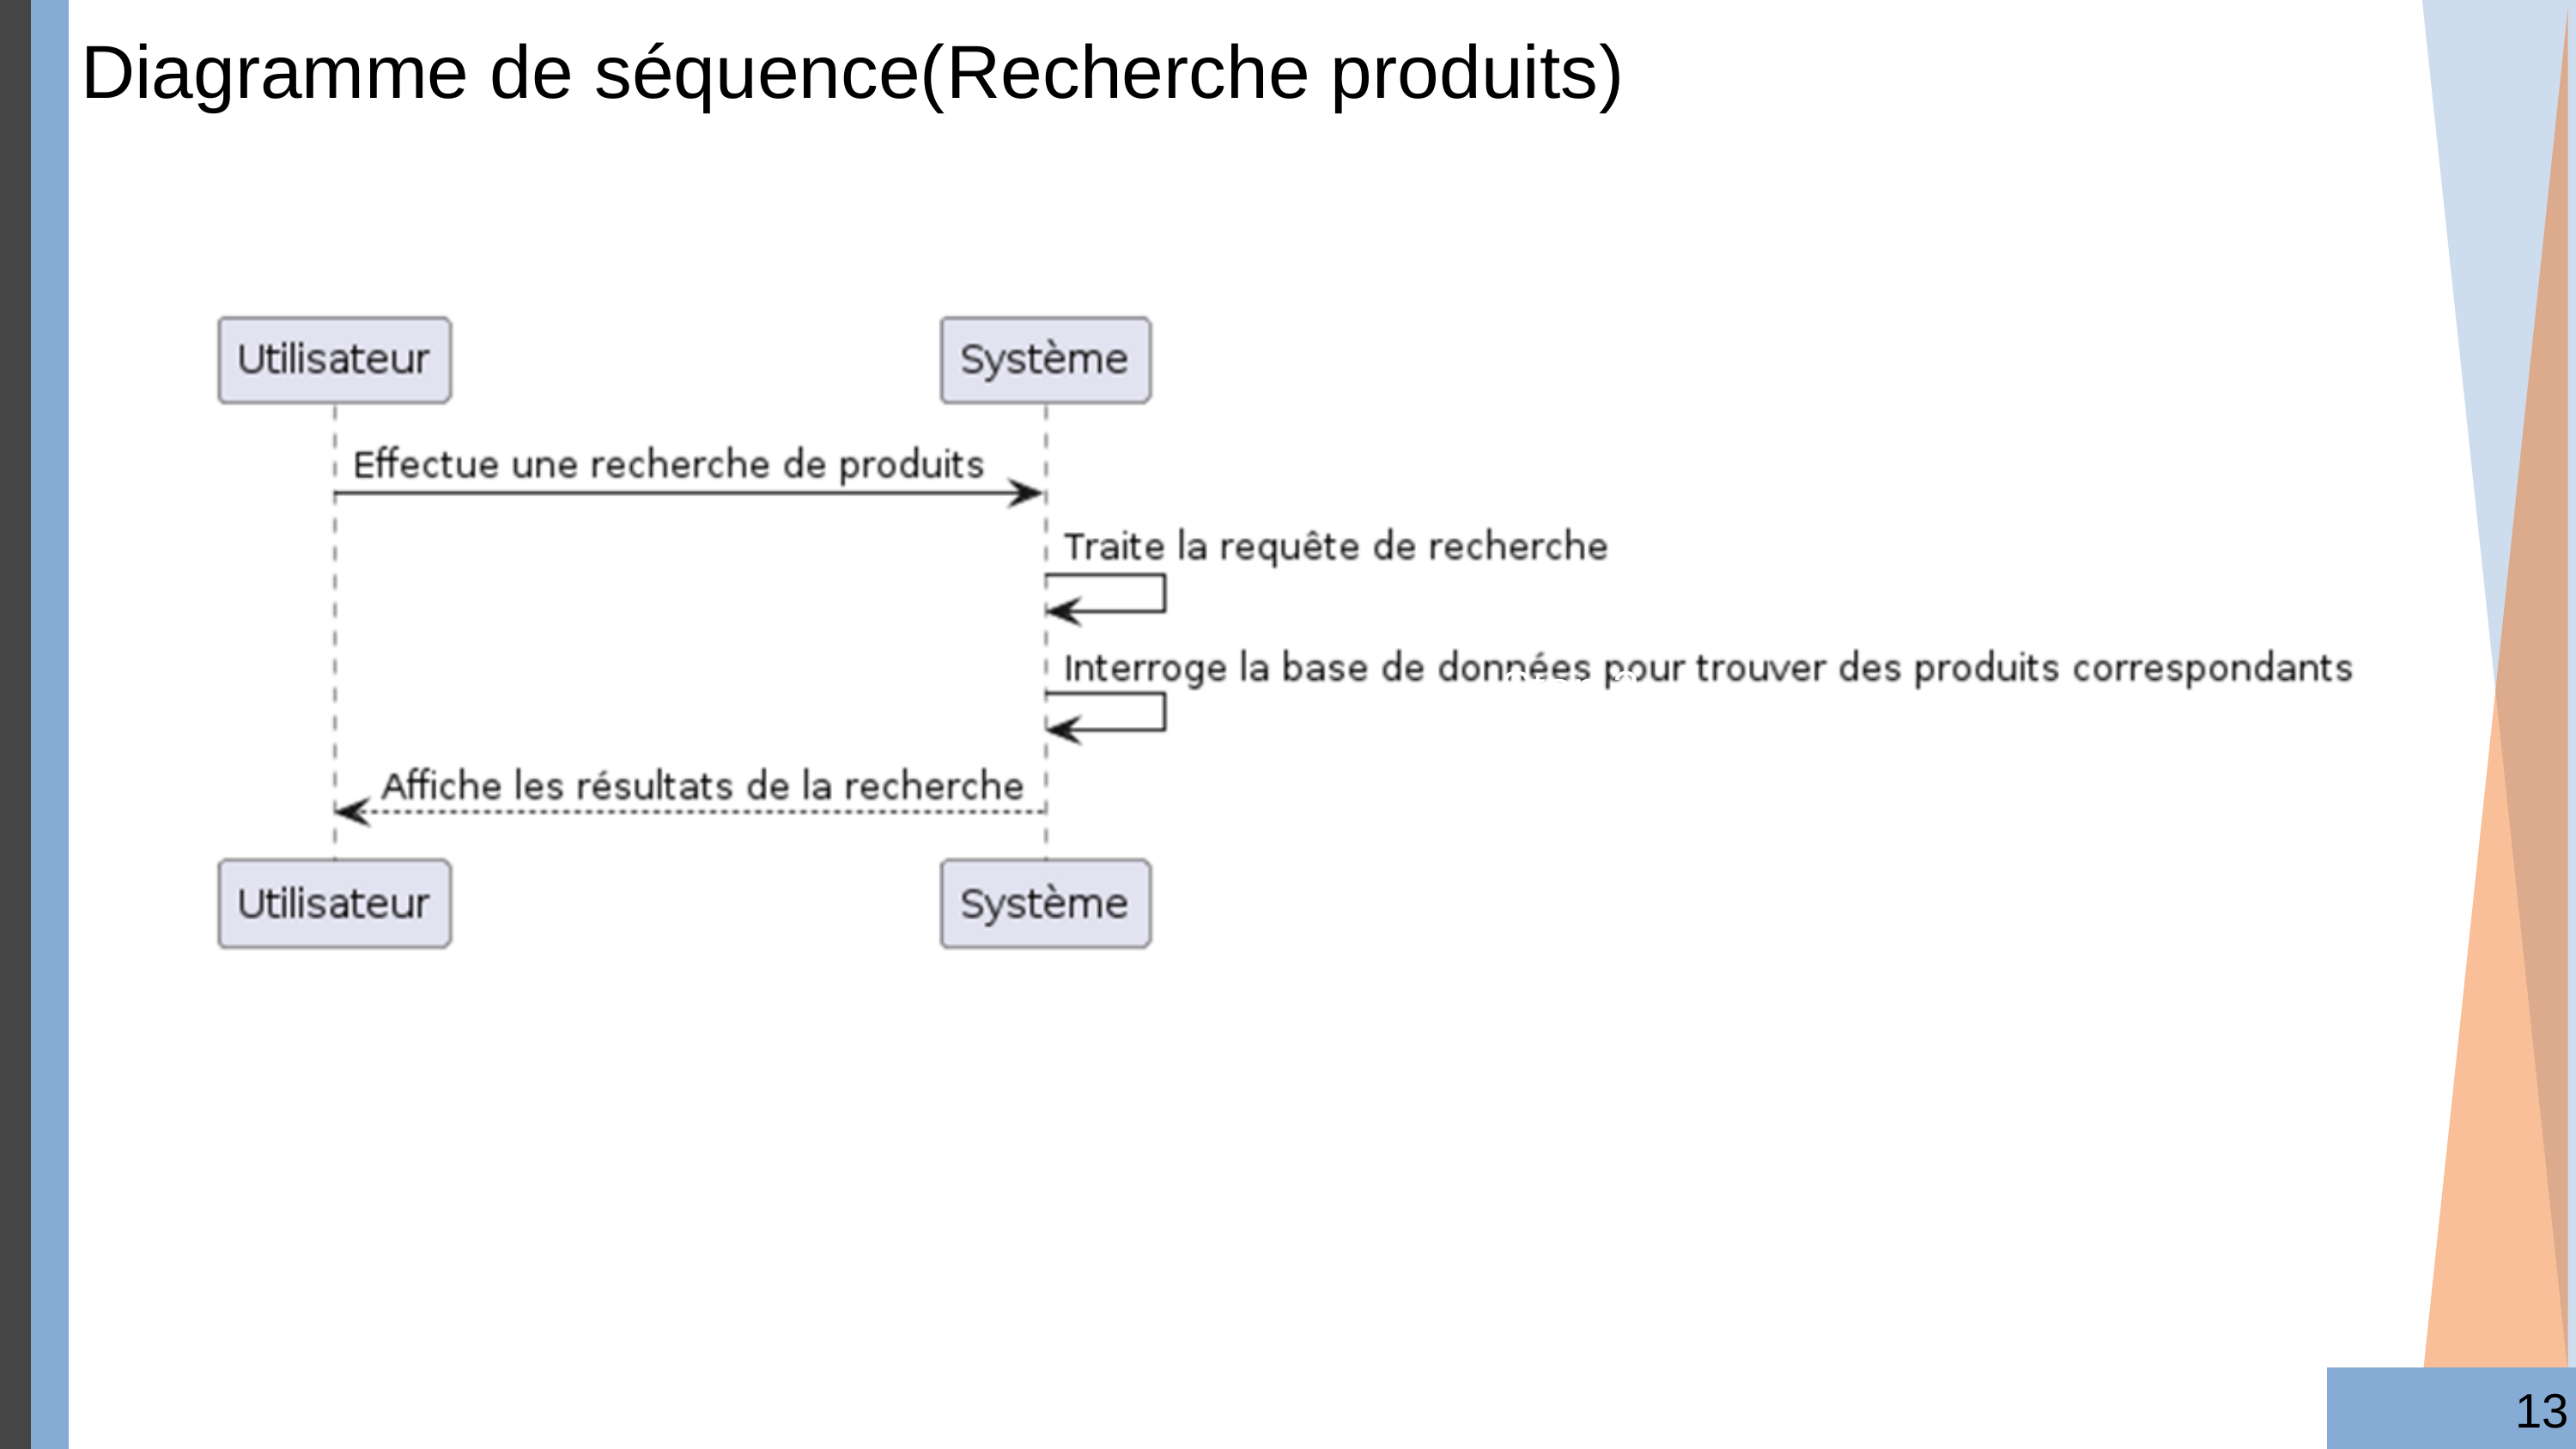

Diagramme de séquence(Recherche produits)

Step 3

13